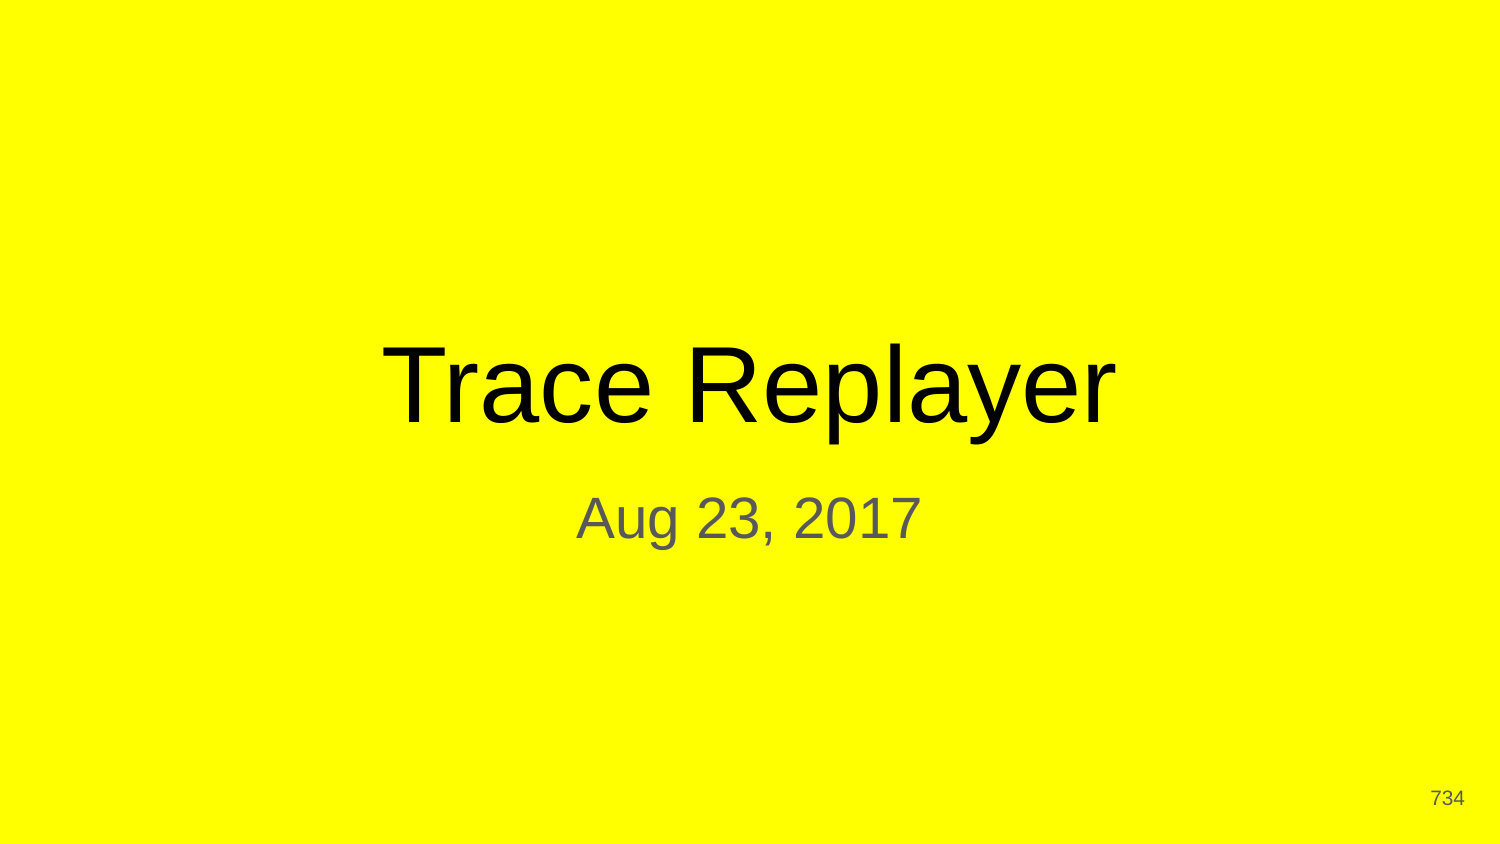

# Trace Replayer
Aug 23, 2017
734